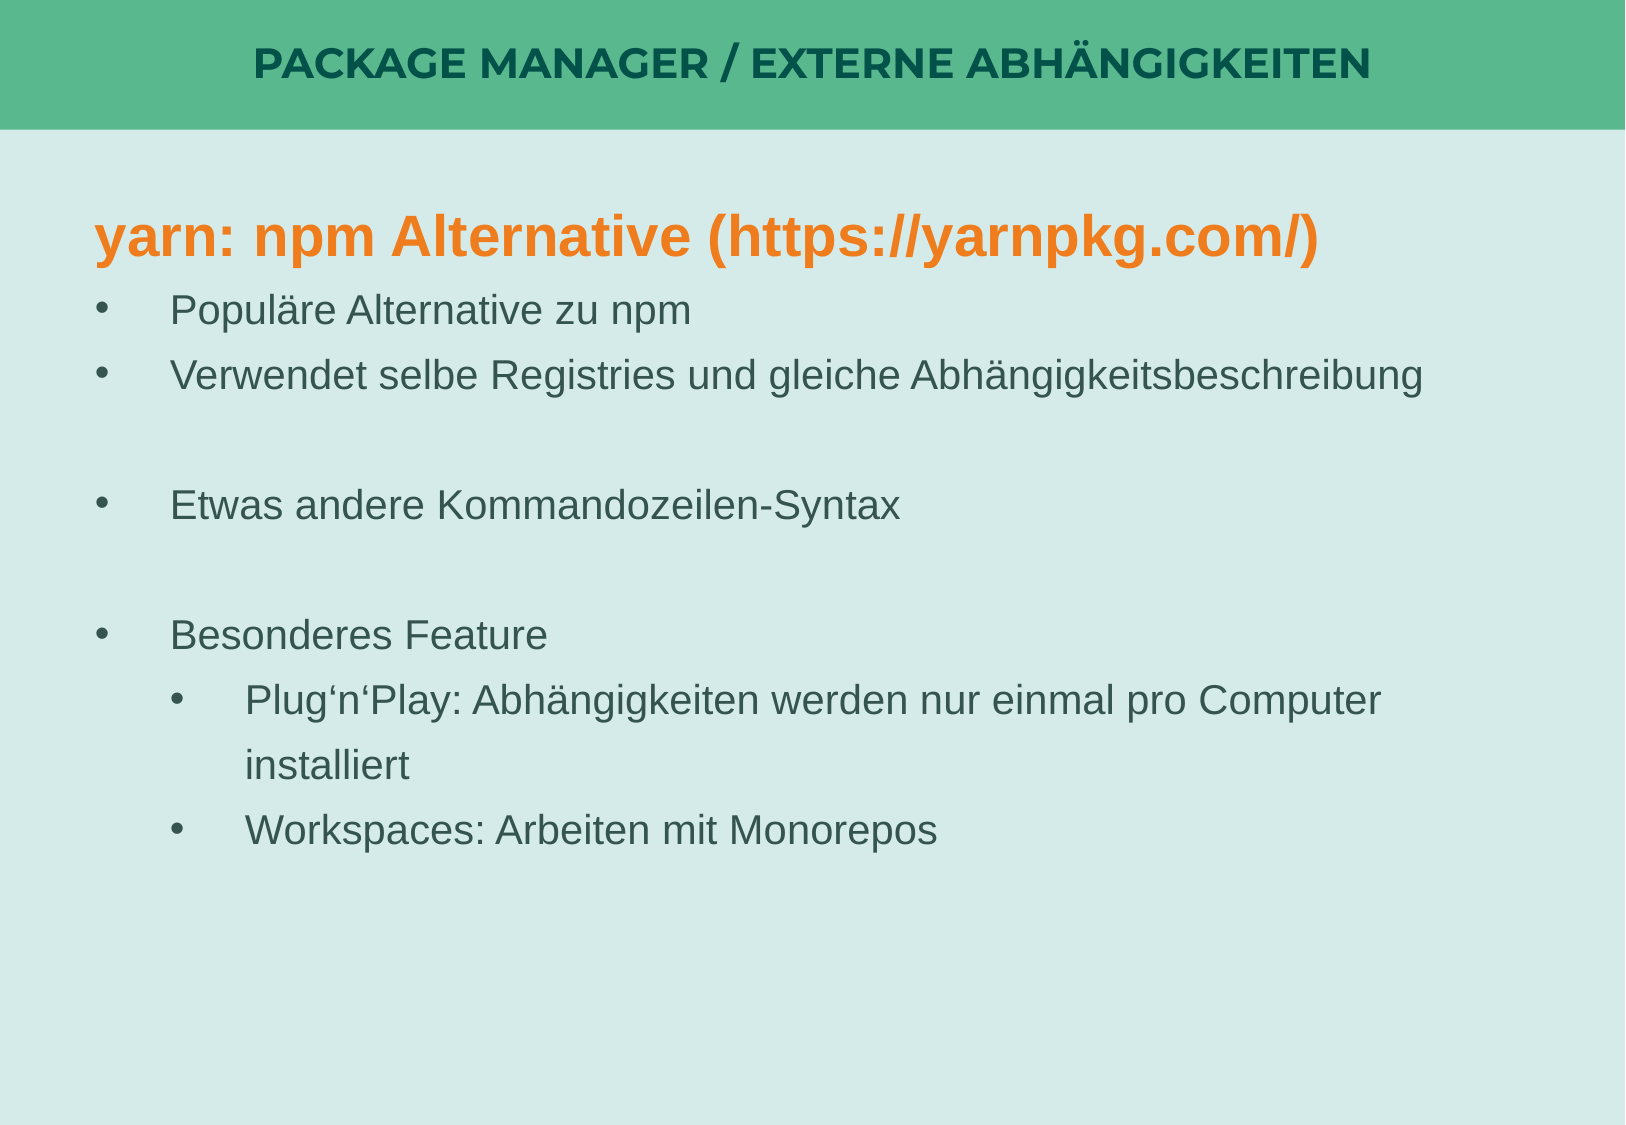

# Package Manager / Externe Abhängigkeiten
yarn: npm Alternative (https://yarnpkg.com/)
Populäre Alternative zu npm
Verwendet selbe Registries und gleiche Abhängigkeitsbeschreibung

Etwas andere Kommandozeilen-Syntax

Besonderes Feature
Plug‘n‘Play: Abhängigkeiten werden nur einmal pro Computer installiert
Workspaces: Arbeiten mit Monorepos